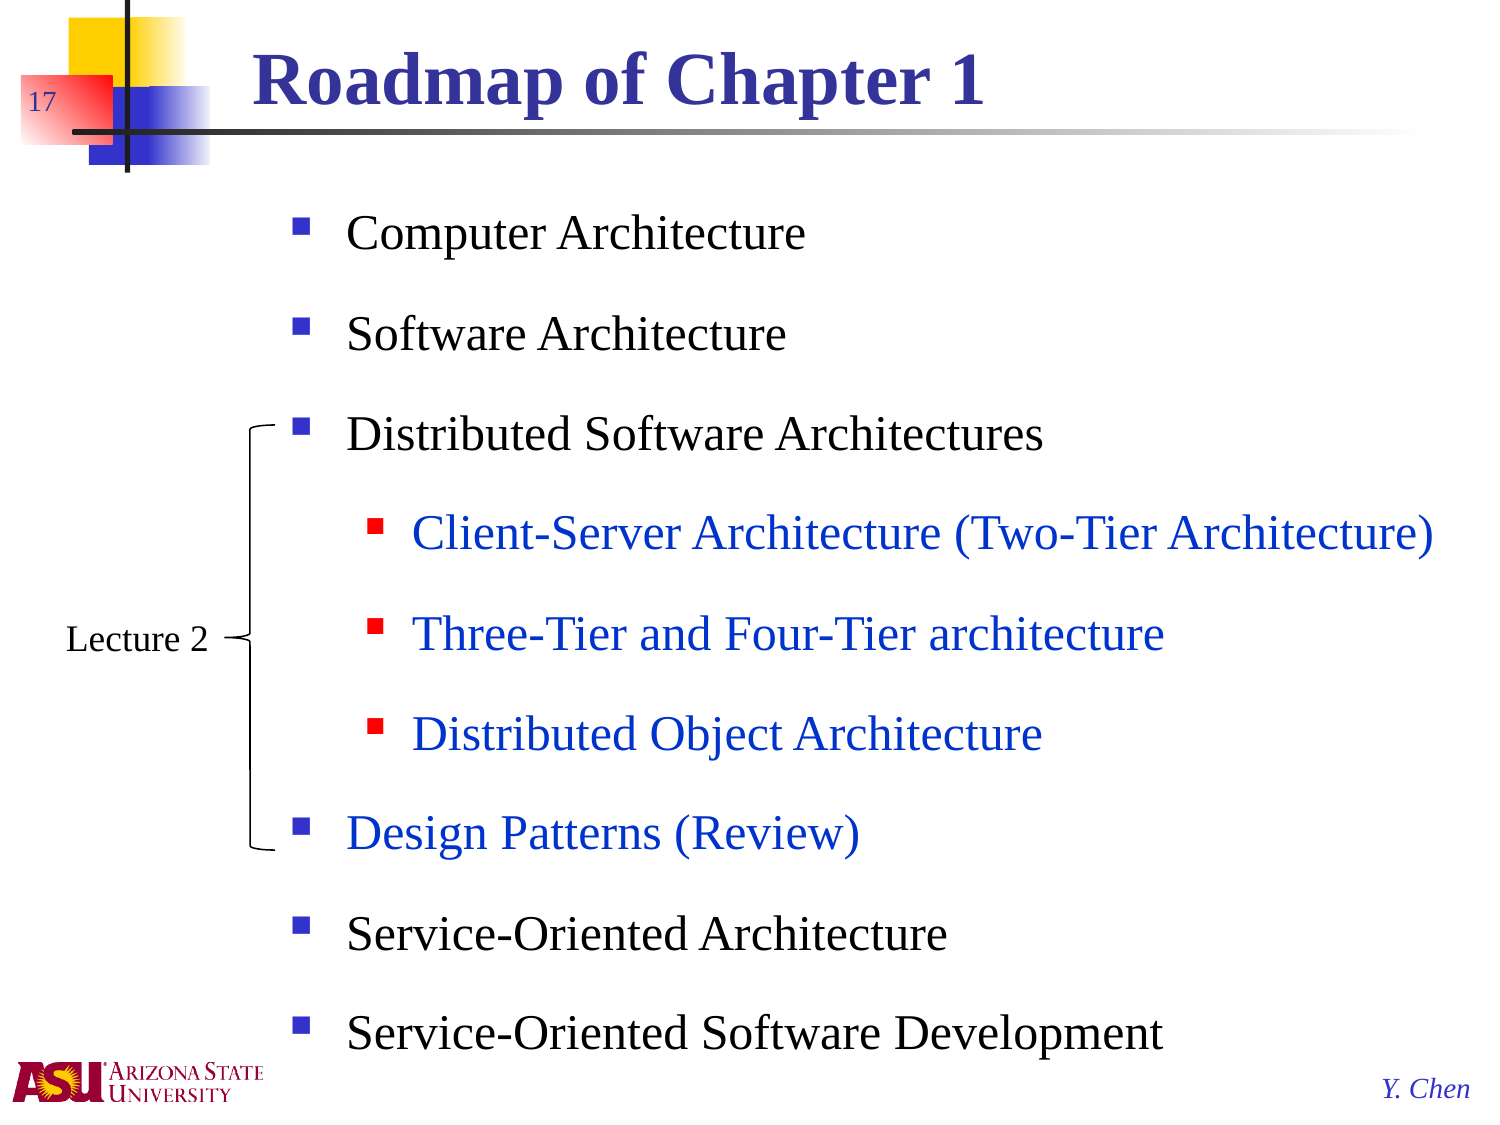

# Roadmap of Chapter 1
17
Computer Architecture
Software Architecture
Distributed Software Architectures
Client-Server Architecture (Two-Tier Architecture)
Three-Tier and Four-Tier architecture
Distributed Object Architecture
Design Patterns (Review)
Service-Oriented Architecture
Service-Oriented Software Development

Lecture 2